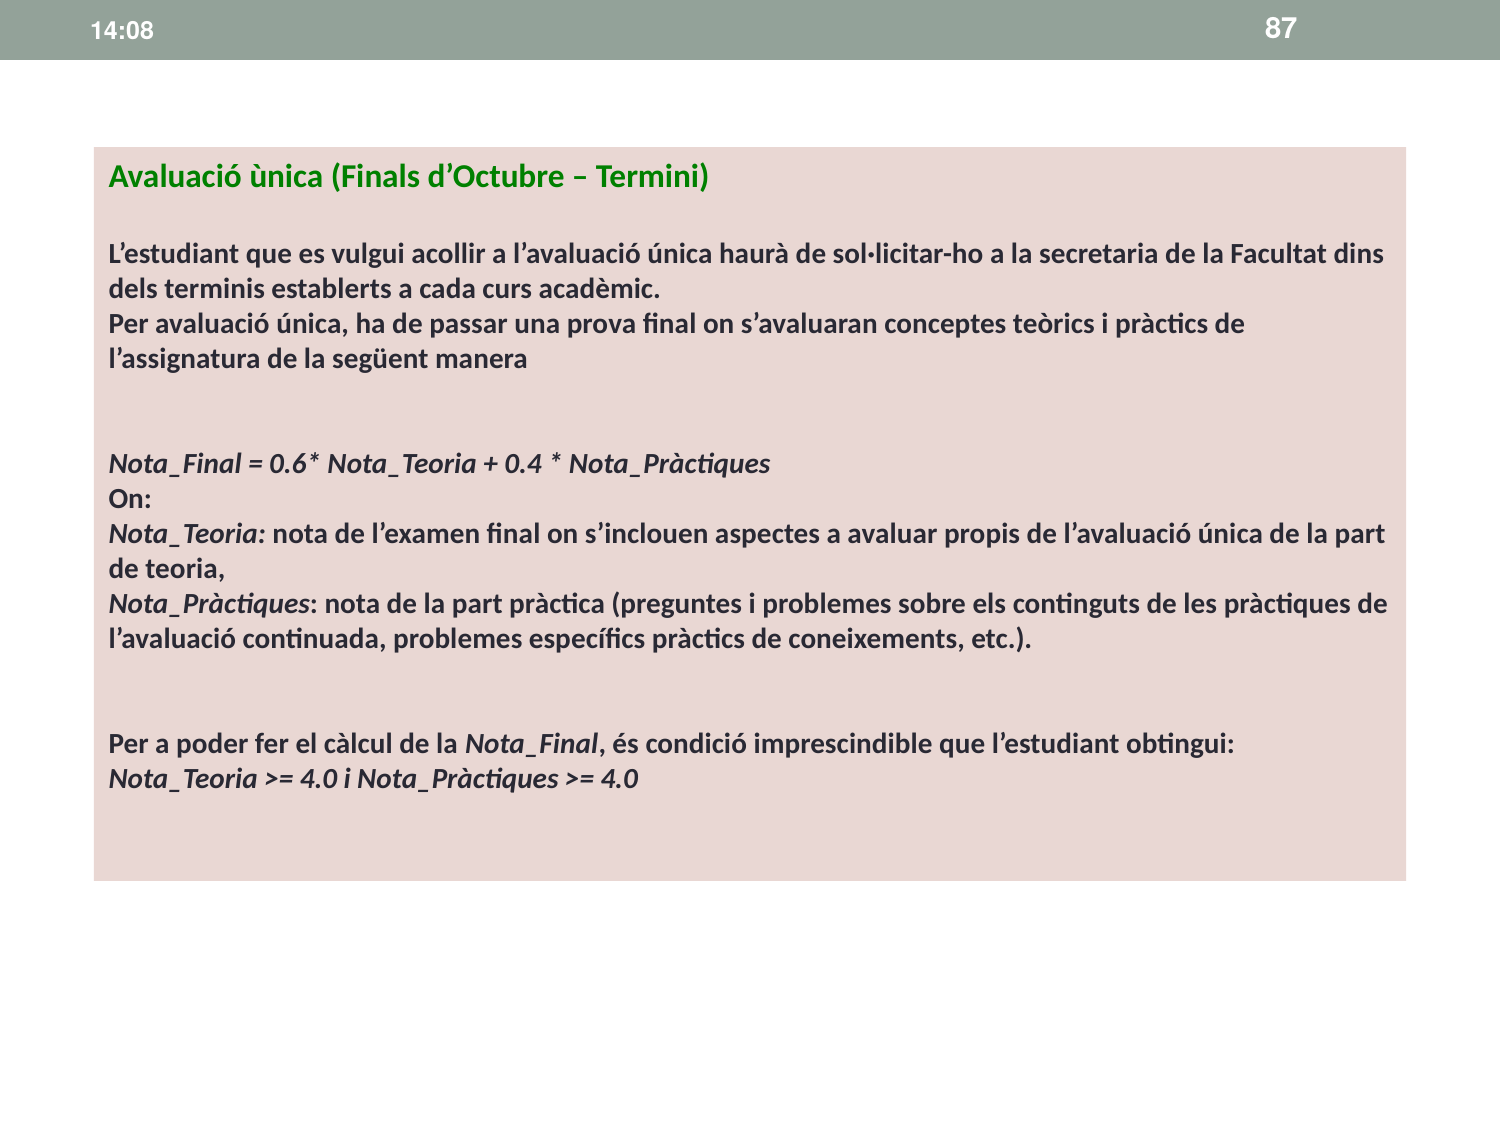

14:08
87
Avaluació ùnica (Finals d’Octubre – Termini)

L’estudiant que es vulgui acollir a l’avaluació única haurà de sol·licitar-ho a la secretaria de la Facultat dins dels terminis establerts a cada curs acadèmic.
Per avaluació única, ha de passar una prova final on s’avaluaran conceptes teòrics i pràctics de l’assignatura de la següent manera

Nota_Final = 0.6* Nota_Teoria + 0.4 * Nota_Pràctiques
On:
Nota_Teoria: nota de l’examen final on s’inclouen aspectes a avaluar propis de l’avaluació única de la part de teoria,
Nota_Pràctiques: nota de la part pràctica (preguntes i problemes sobre els continguts de les pràctiques de l’avaluació continuada, problemes específics pràctics de coneixements, etc.).

Per a poder fer el càlcul de la Nota_Final, és condició imprescindible que l’estudiant obtingui:
Nota_Teoria >= 4.0 i Nota_Pràctiques >= 4.0